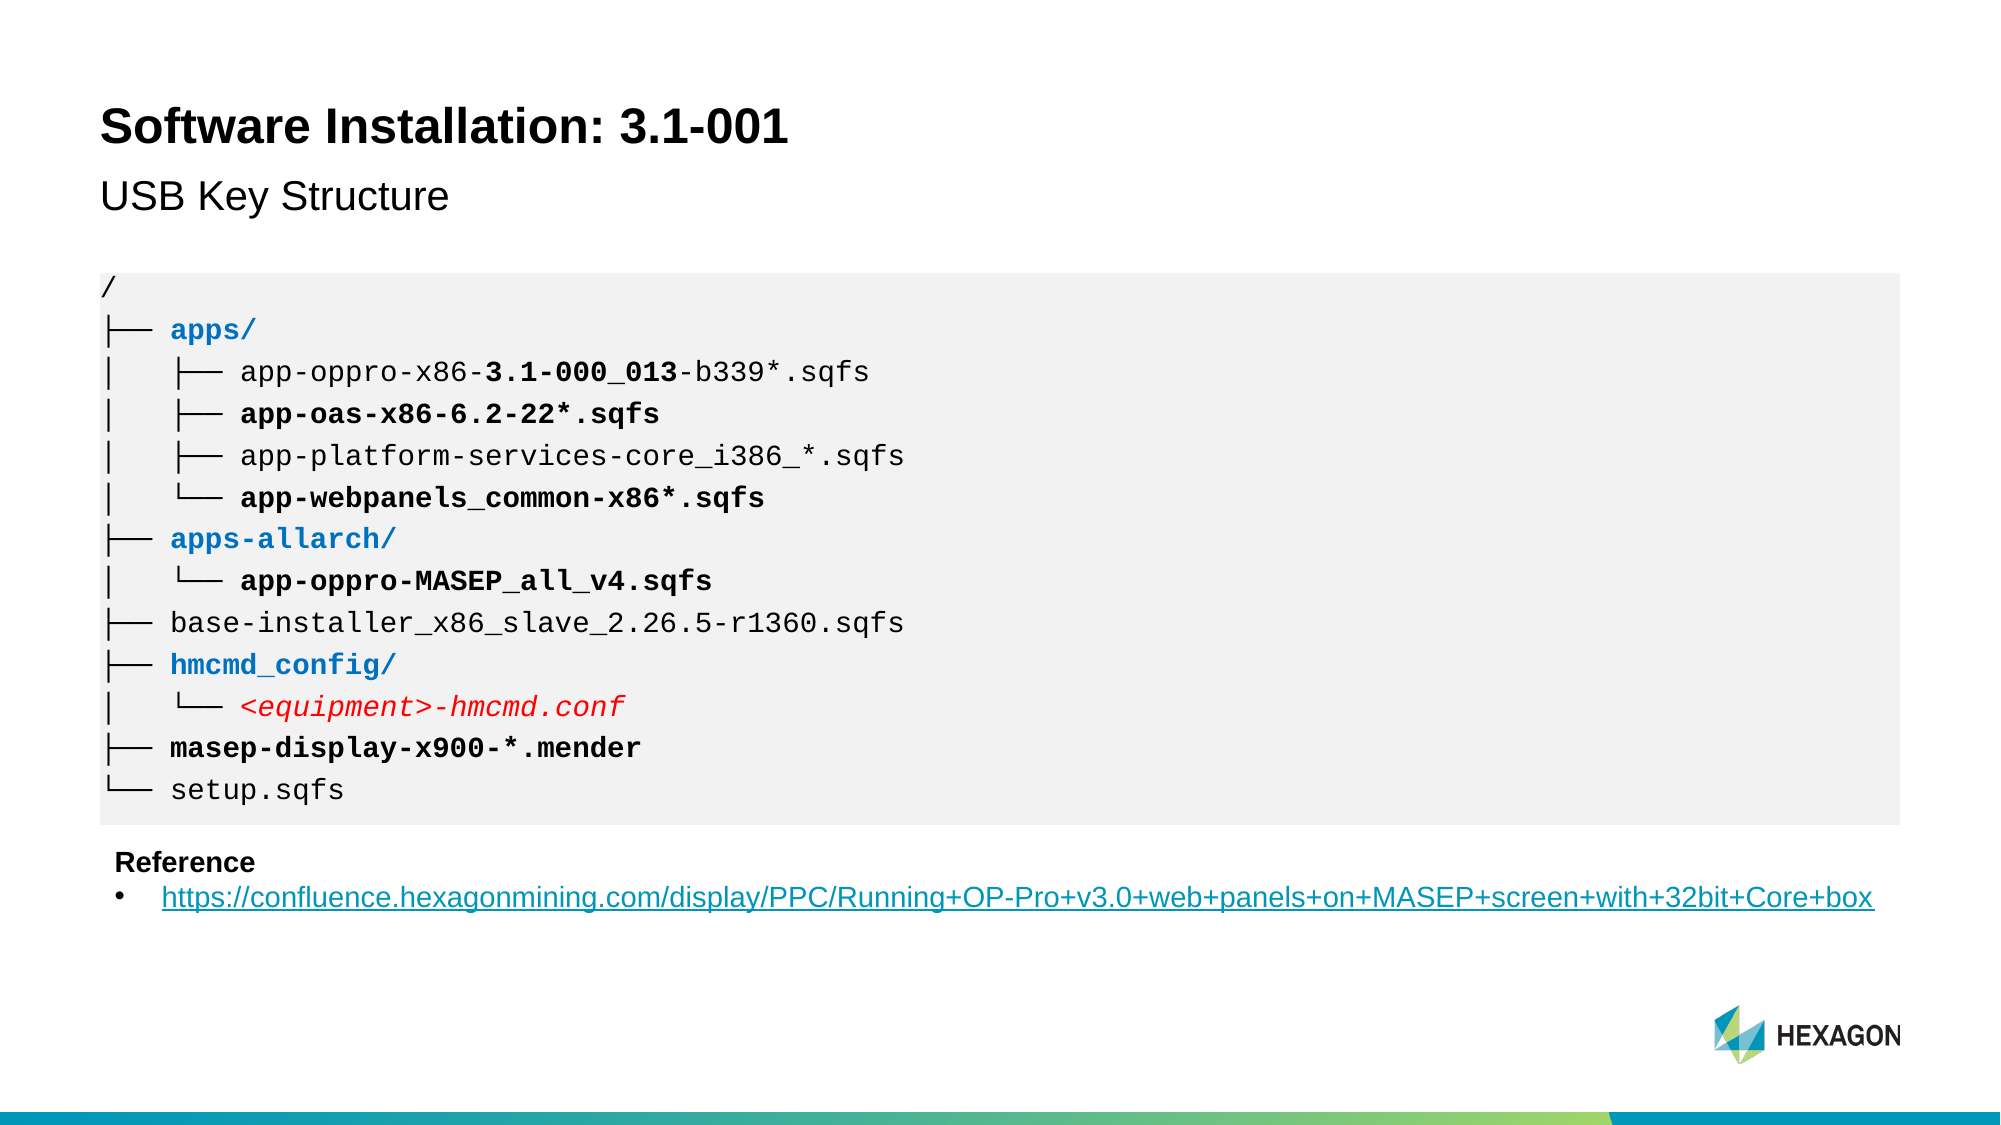

# Software Installation: 3.1-001
USB Key Structure
/
├── apps/
│   ├── app-oppro-x86-3.1-000_013-b339*.sqfs
│   ├── app-oas-x86-6.2-22*.sqfs
│   ├── app-platform-services-core_i386_*.sqfs
│   └── app-webpanels_common-x86*.sqfs
├── apps-allarch/
│   └── app-oppro-MASEP_all_v4.sqfs
├── base-installer_x86_slave_2.26.5-r1360.sqfs
├── hmcmd_config/
│   └── <equipment>-hmcmd.conf
├── masep-display-x900-*.mender
└── setup.sqfs
Reference
https://confluence.hexagonmining.com/display/PPC/Running+OP-Pro+v3.0+web+panels+on+MASEP+screen+with+32bit+Core+box